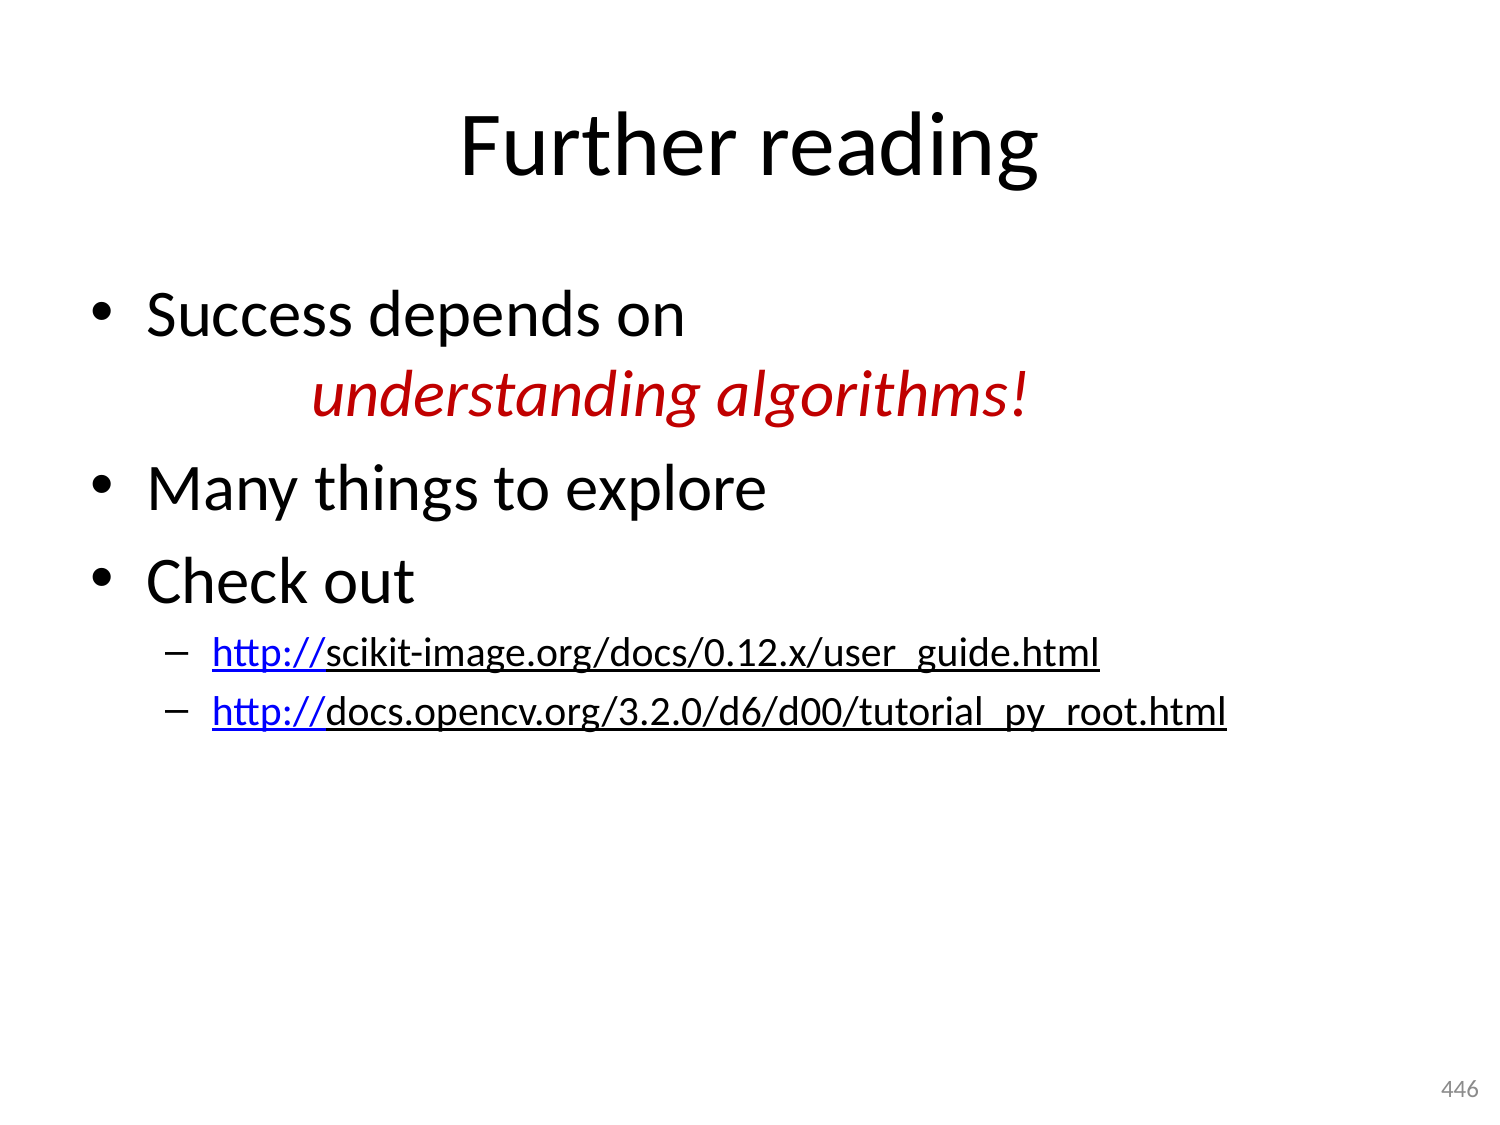

# Further reading
Success depends on
           understanding algorithms!
Many things to explore
Check out
http://scikit-image.org/docs/0.12.x/user_guide.html
http://docs.opencv.org/3.2.0/d6/d00/tutorial_py_root.html
446